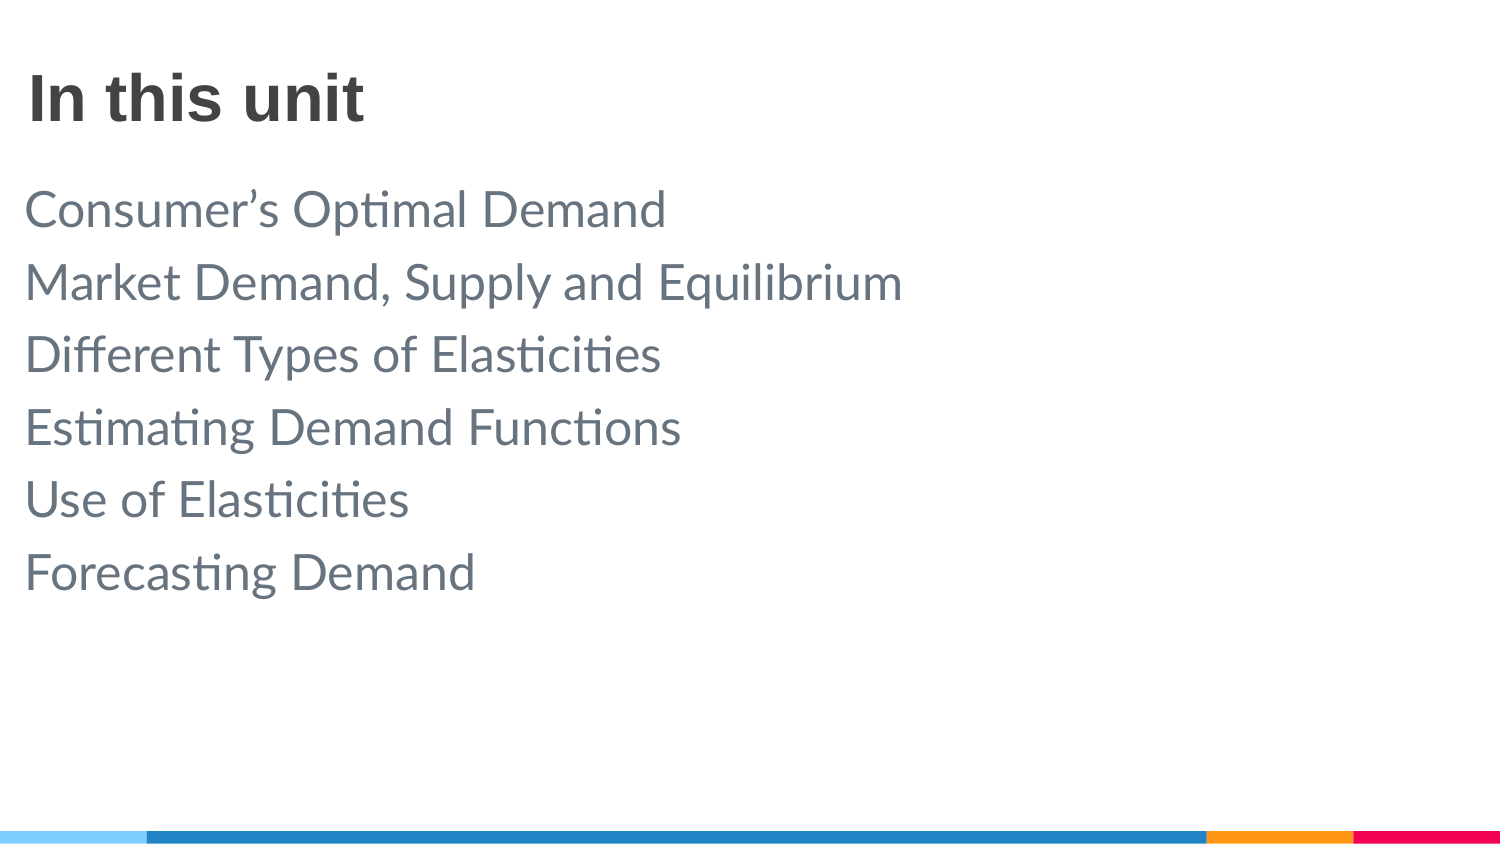

# In this unit
Consumer’s Optimal Demand
Market Demand, Supply and Equilibrium
Different Types of Elasticities
Estimating Demand Functions
Use of Elasticities
Forecasting Demand